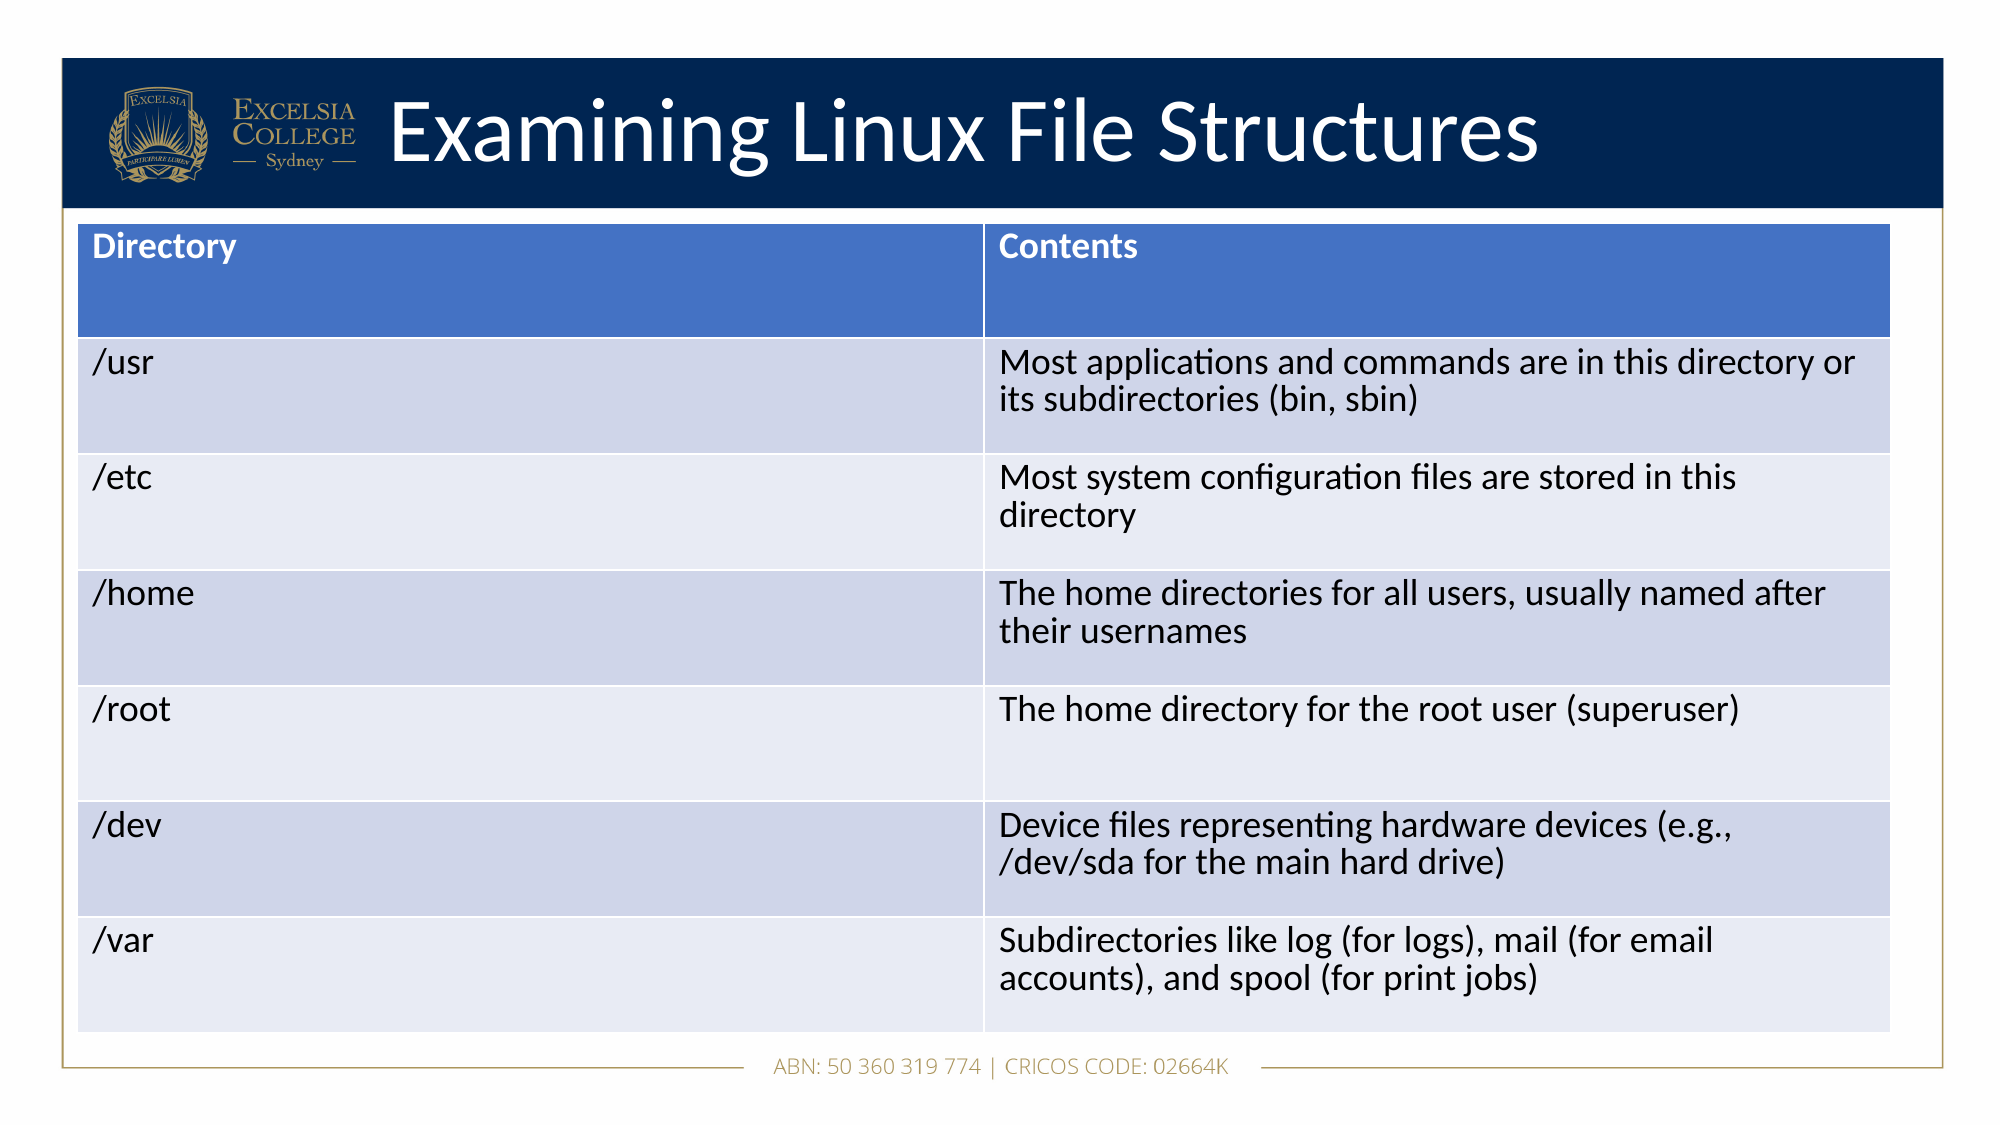

# Examining Linux File Structures
| Directory | Contents |
| --- | --- |
| /usr | Most applications and commands are in this directory or its subdirectories (bin, sbin) |
| /etc | Most system configuration files are stored in this directory |
| /home | The home directories for all users, usually named after their usernames |
| /root | The home directory for the root user (superuser) |
| /dev | Device files representing hardware devices (e.g., /dev/sda for the main hard drive) |
| /var | Subdirectories like log (for logs), mail (for email accounts), and spool (for print jobs) |